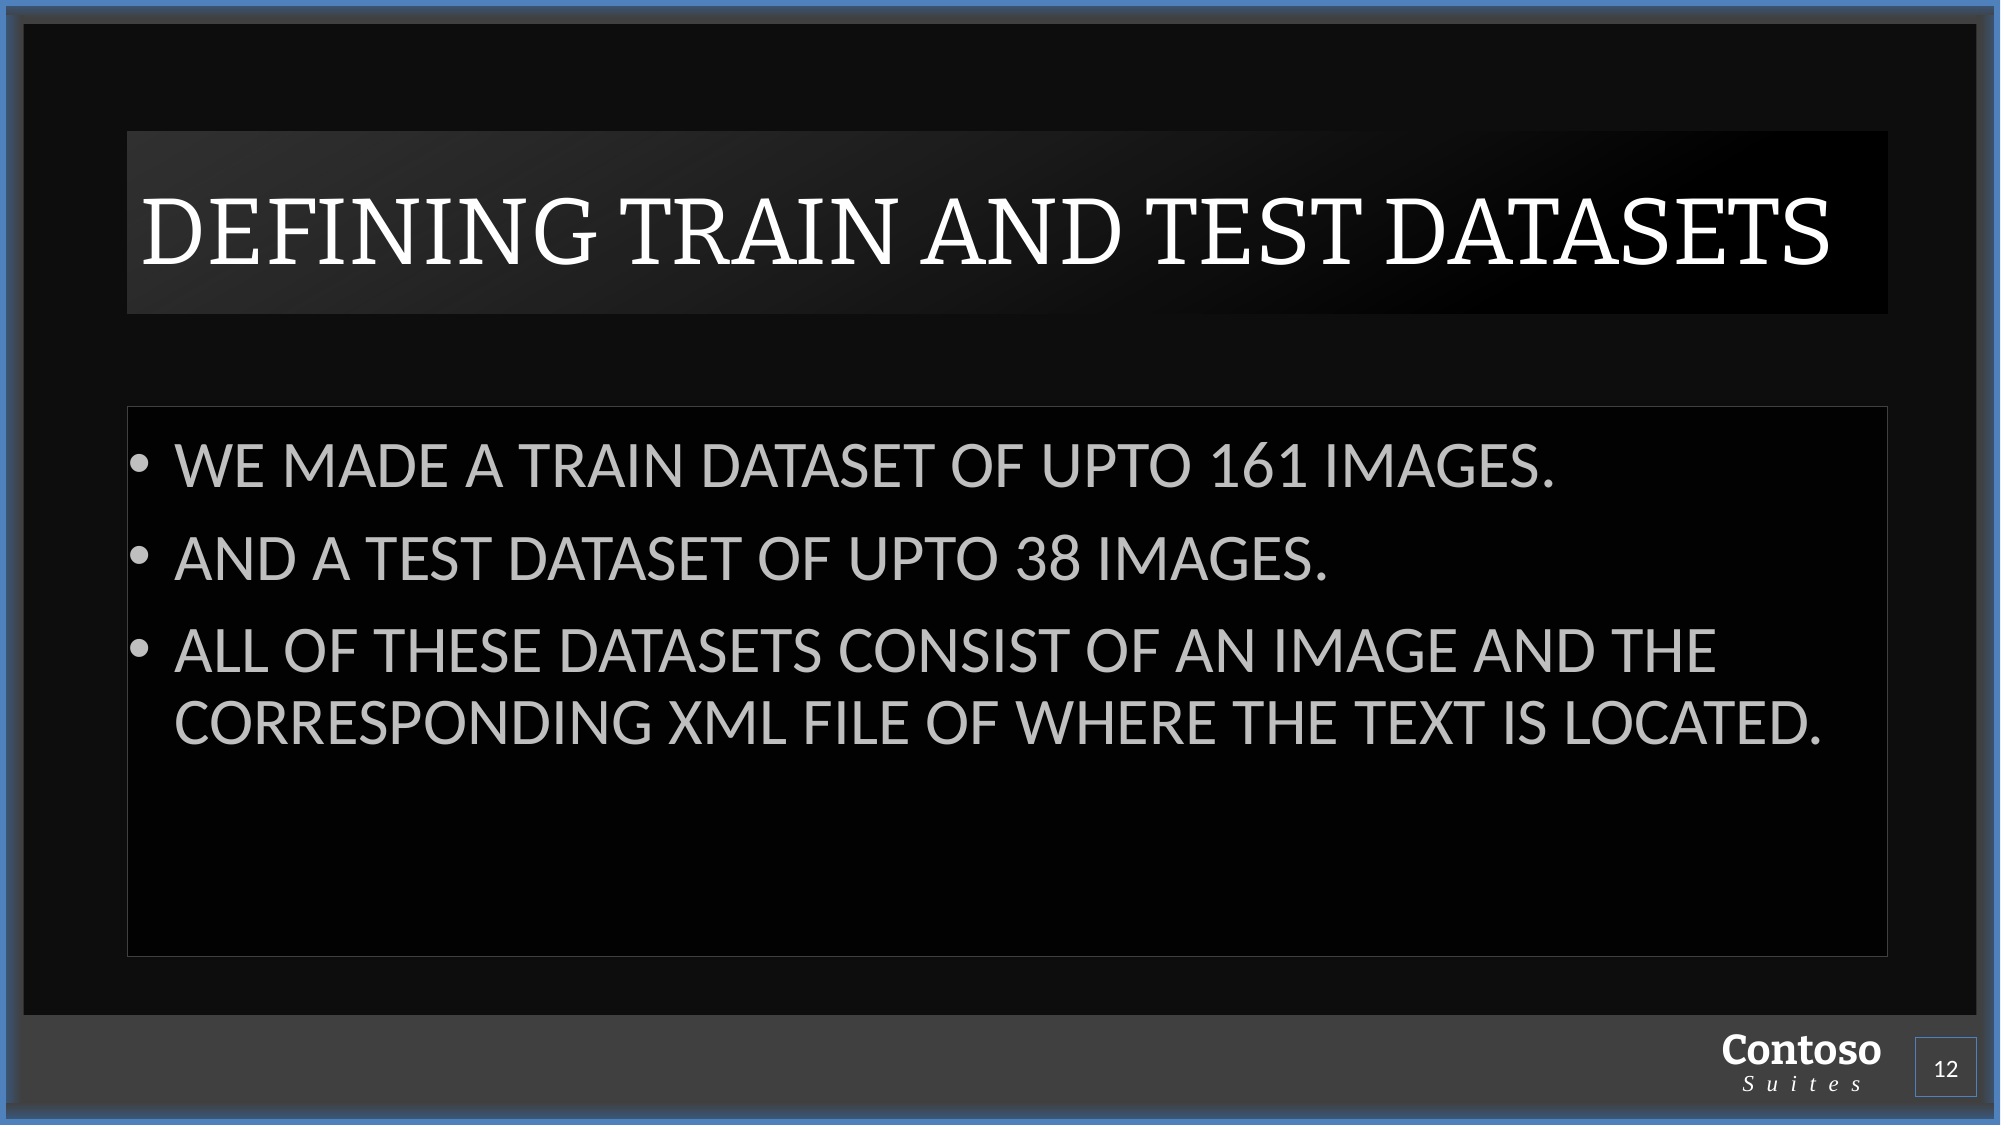

# DEFINING TRAIN AND TEST DATASETS
WE MADE A TRAIN DATASET OF UPTO 161 IMAGES.
AND A TEST DATASET OF UPTO 38 IMAGES.
ALL OF THESE DATASETS CONSIST OF AN IMAGE AND THE CORRESPONDING XML FILE OF WHERE THE TEXT IS LOCATED.

12